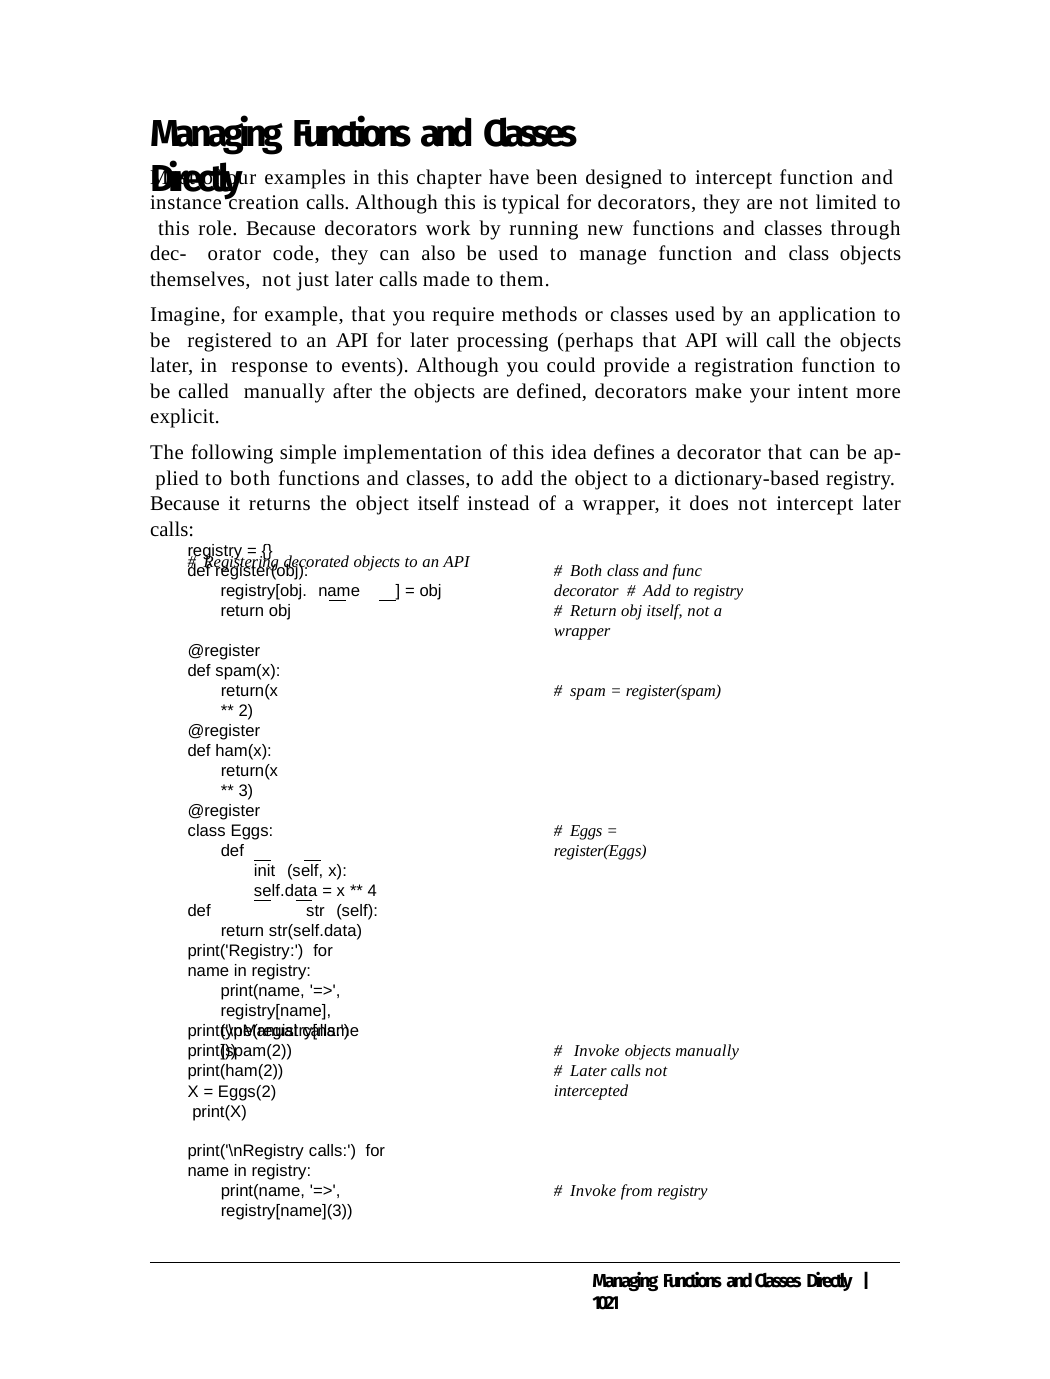

# Managing Functions and Classes Directly
Most of our examples in this chapter have been designed to intercept function and  instance creation calls. Although this is typical for decorators, they are not limited to  this role. Because decorators work by running new functions and classes through dec-  orator code, they can also be used to manage function and class objects themselves,  not just later calls made to them.
Imagine, for example, that you require methods or classes used by an application to be  registered to an API for later processing (perhaps that API will call the objects later, in  response to events). Although you could provide a registration function to be called  manually after the objects are defined, decorators make your intent more explicit.
The following simple implementation of this idea defines a decorator that can be ap-  plied to both functions and classes, to add the object to a dictionary-based registry.  Because it returns the object itself instead of a wrapper, it does not intercept later calls:
# Registering decorated objects to an API
registry = {}
def register(obj):  registry[obj. name  return obj
# Both class and func decorator  # Add to registry
# Return obj itself, not a wrapper
] = obj

@register  def spam(x):
return(x ** 2)
# spam = register(spam)
@register  def ham(x):
return(x ** 3)
@register  class Eggs:
def		init (self, x):  self.data = x ** 4
def	str (self):
return str(self.data)
# Eggs = register(Eggs)

print('Registry:')  for name in registry:
print(name, '=>', registry[name], type(registry[name]))
print('\nManual calls:')  print(spam(2))  print(ham(2))
X = Eggs(2)  print(X)
# Invoke objects manually  # Later calls not intercepted
print('\nRegistry calls:')  for name in registry:
print(name, '=>', registry[name](3))
# Invoke from registry

Managing Functions and Classes Directly  | 1021